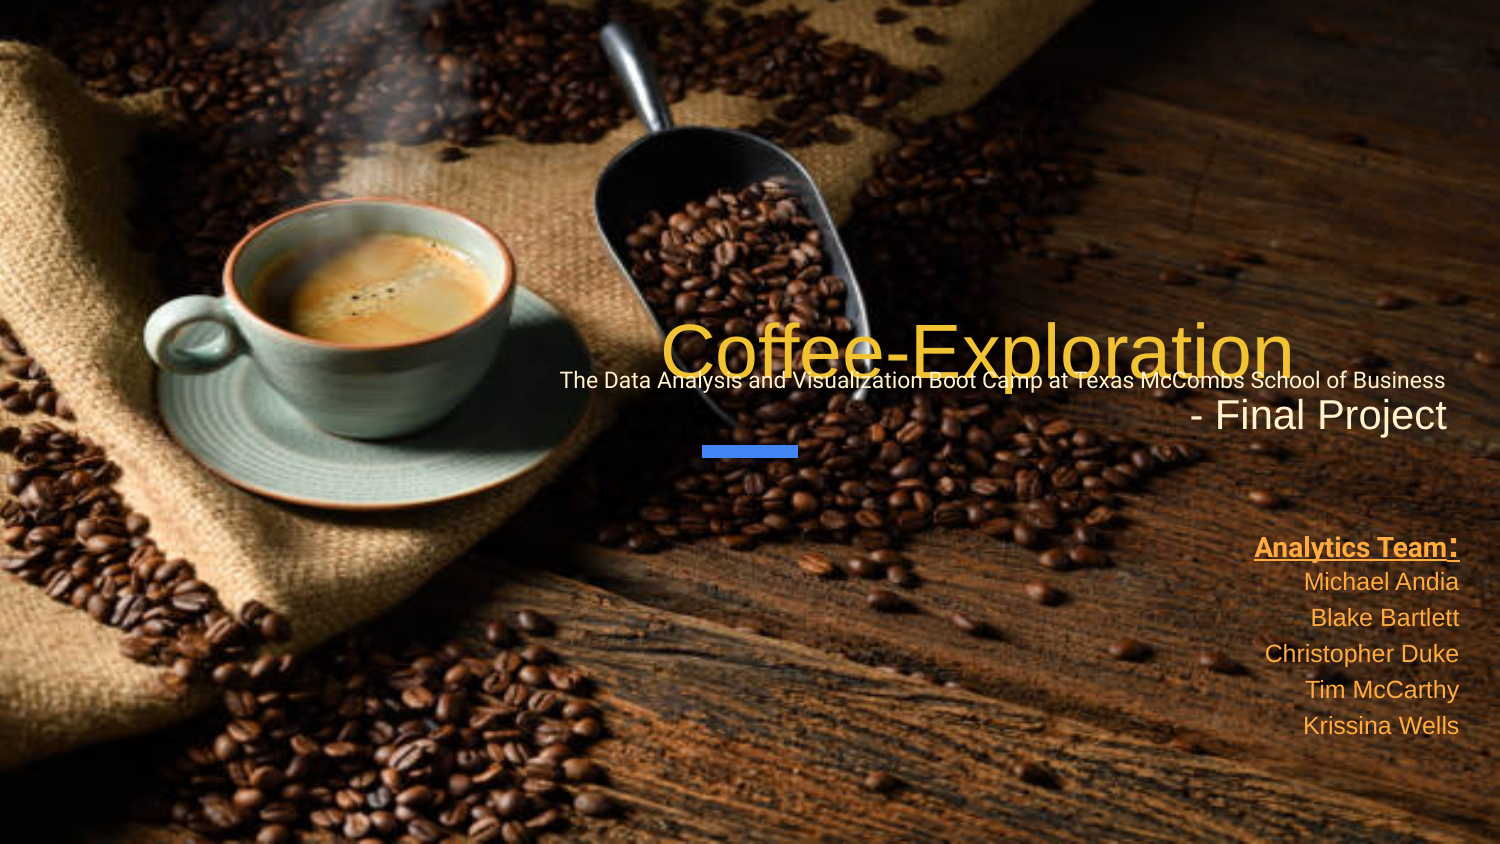

# Coffee-Exploration

The Data Analysis and Visualization Boot Camp at Texas McCombs School of Business
- Final Project
Analytics Team:
Michael Andia
Blake Bartlett
Christopher Duke
Tim McCarthy
Krissina Wells